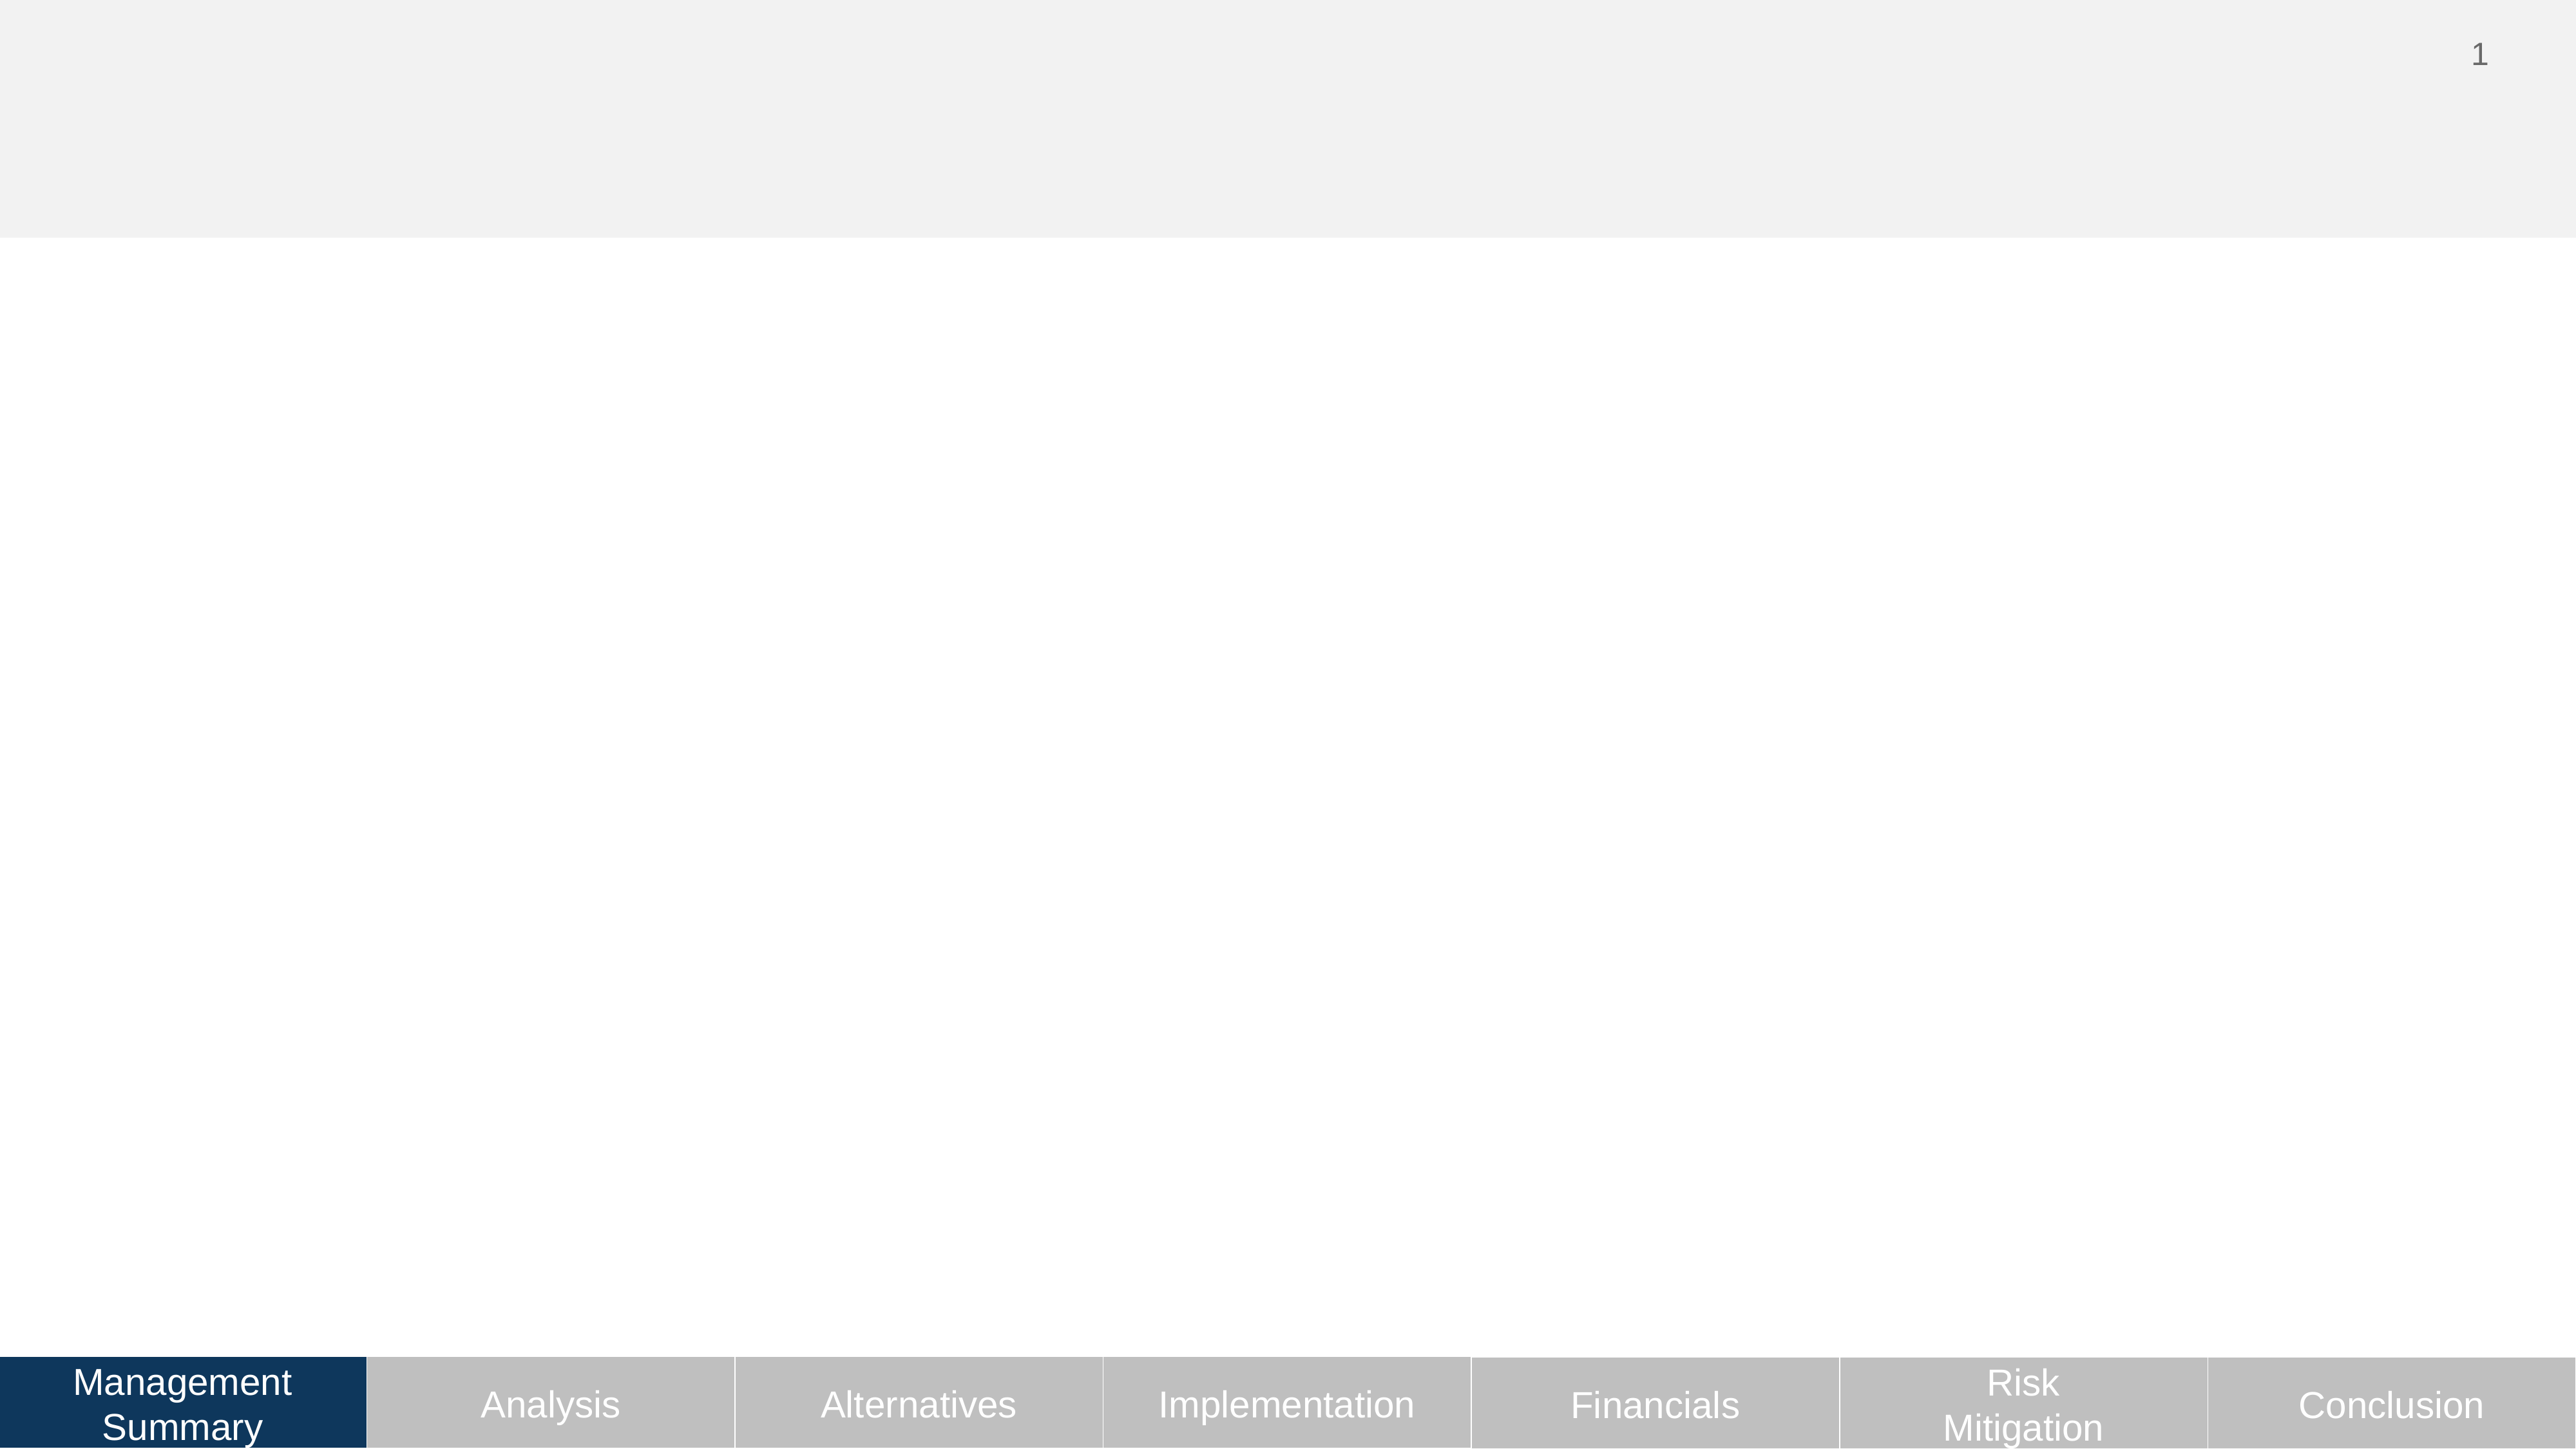

#
Management
Summary
Analysis
Alternatives
Implementation
Financials
Risk
Mitigation
Conclusion